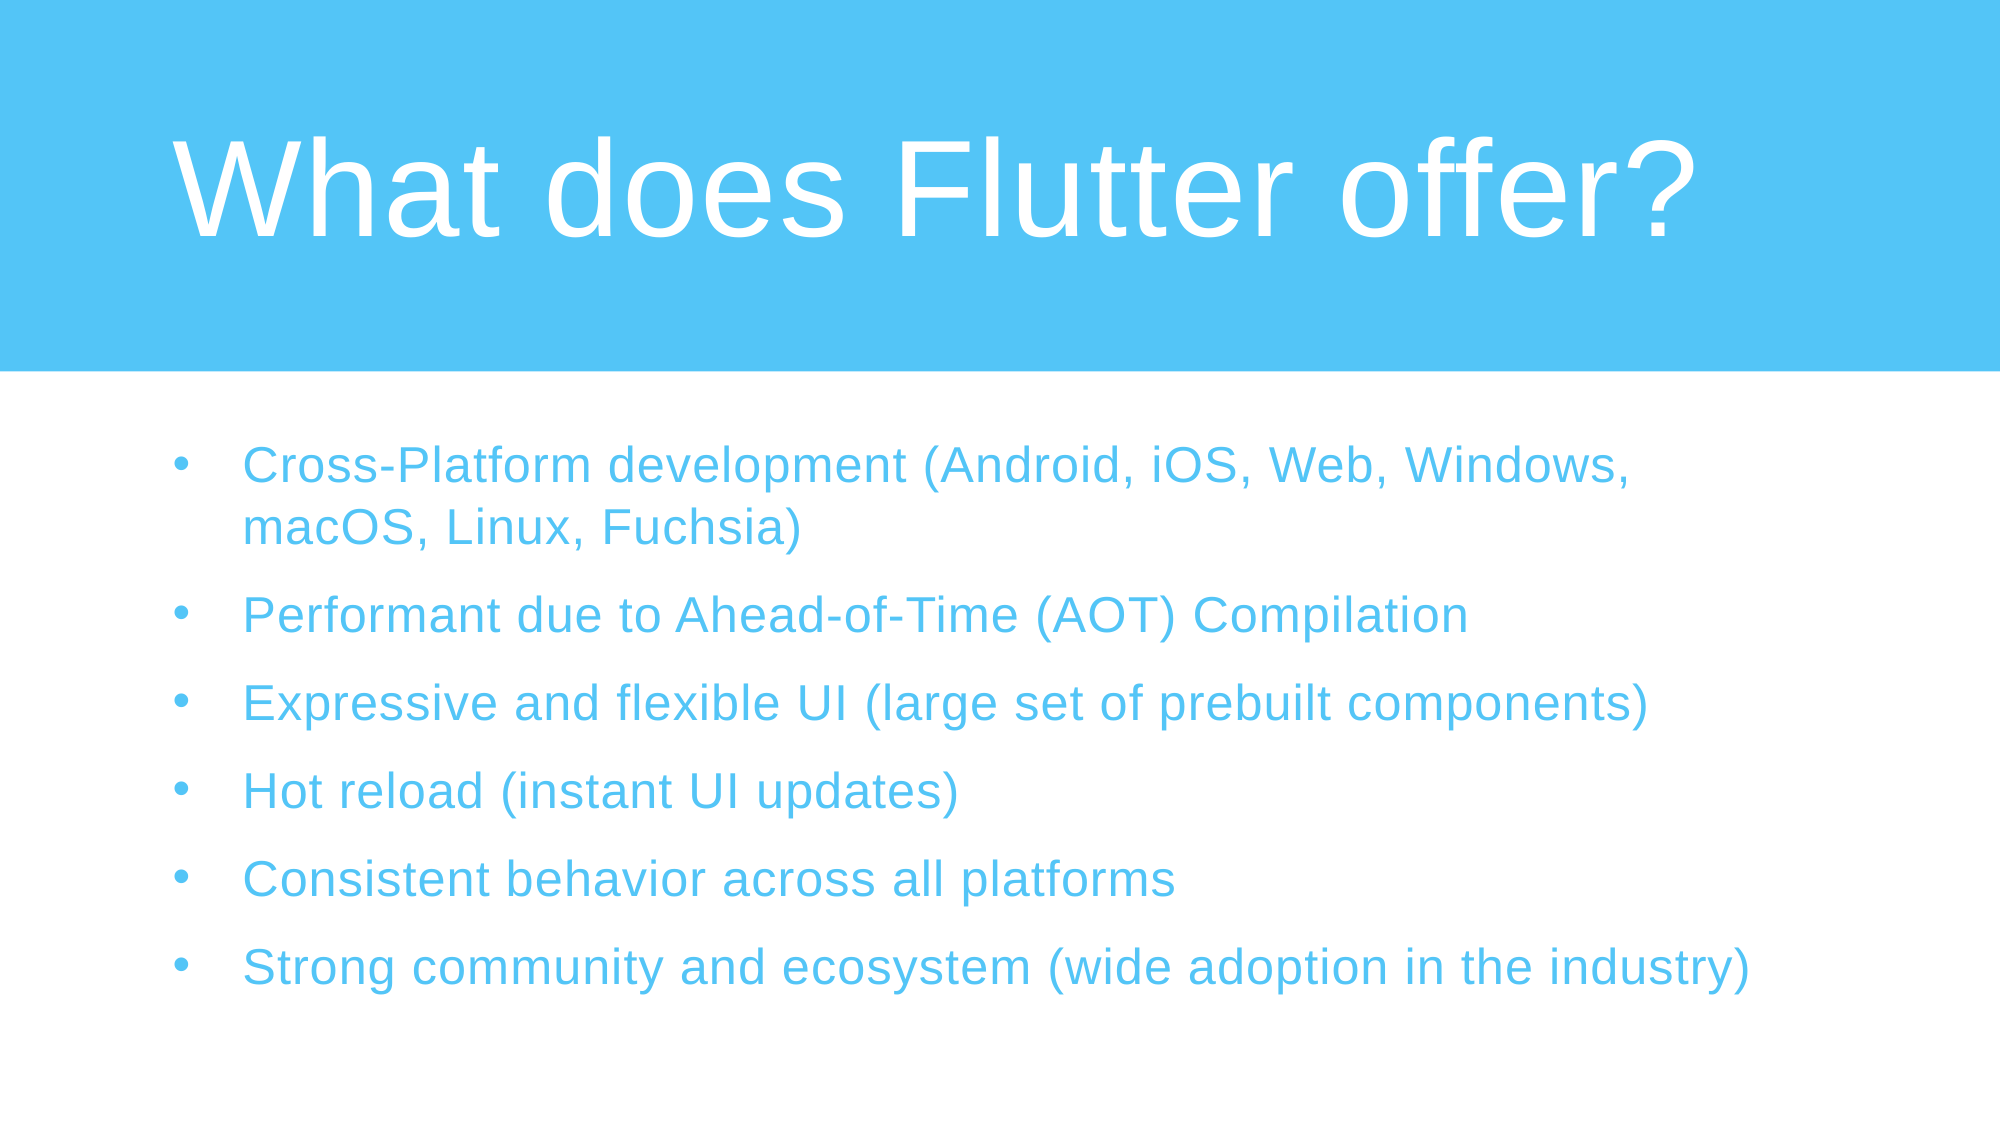

# What does Flutter offer?
Cross-Platform development (Android, iOS, Web, Windows, macOS, Linux, Fuchsia)
Performant due to Ahead-of-Time (AOT) Compilation
Expressive and flexible UI (large set of prebuilt components)
Hot reload (instant UI updates)
Consistent behavior across all platforms
Strong community and ecosystem (wide adoption in the industry)